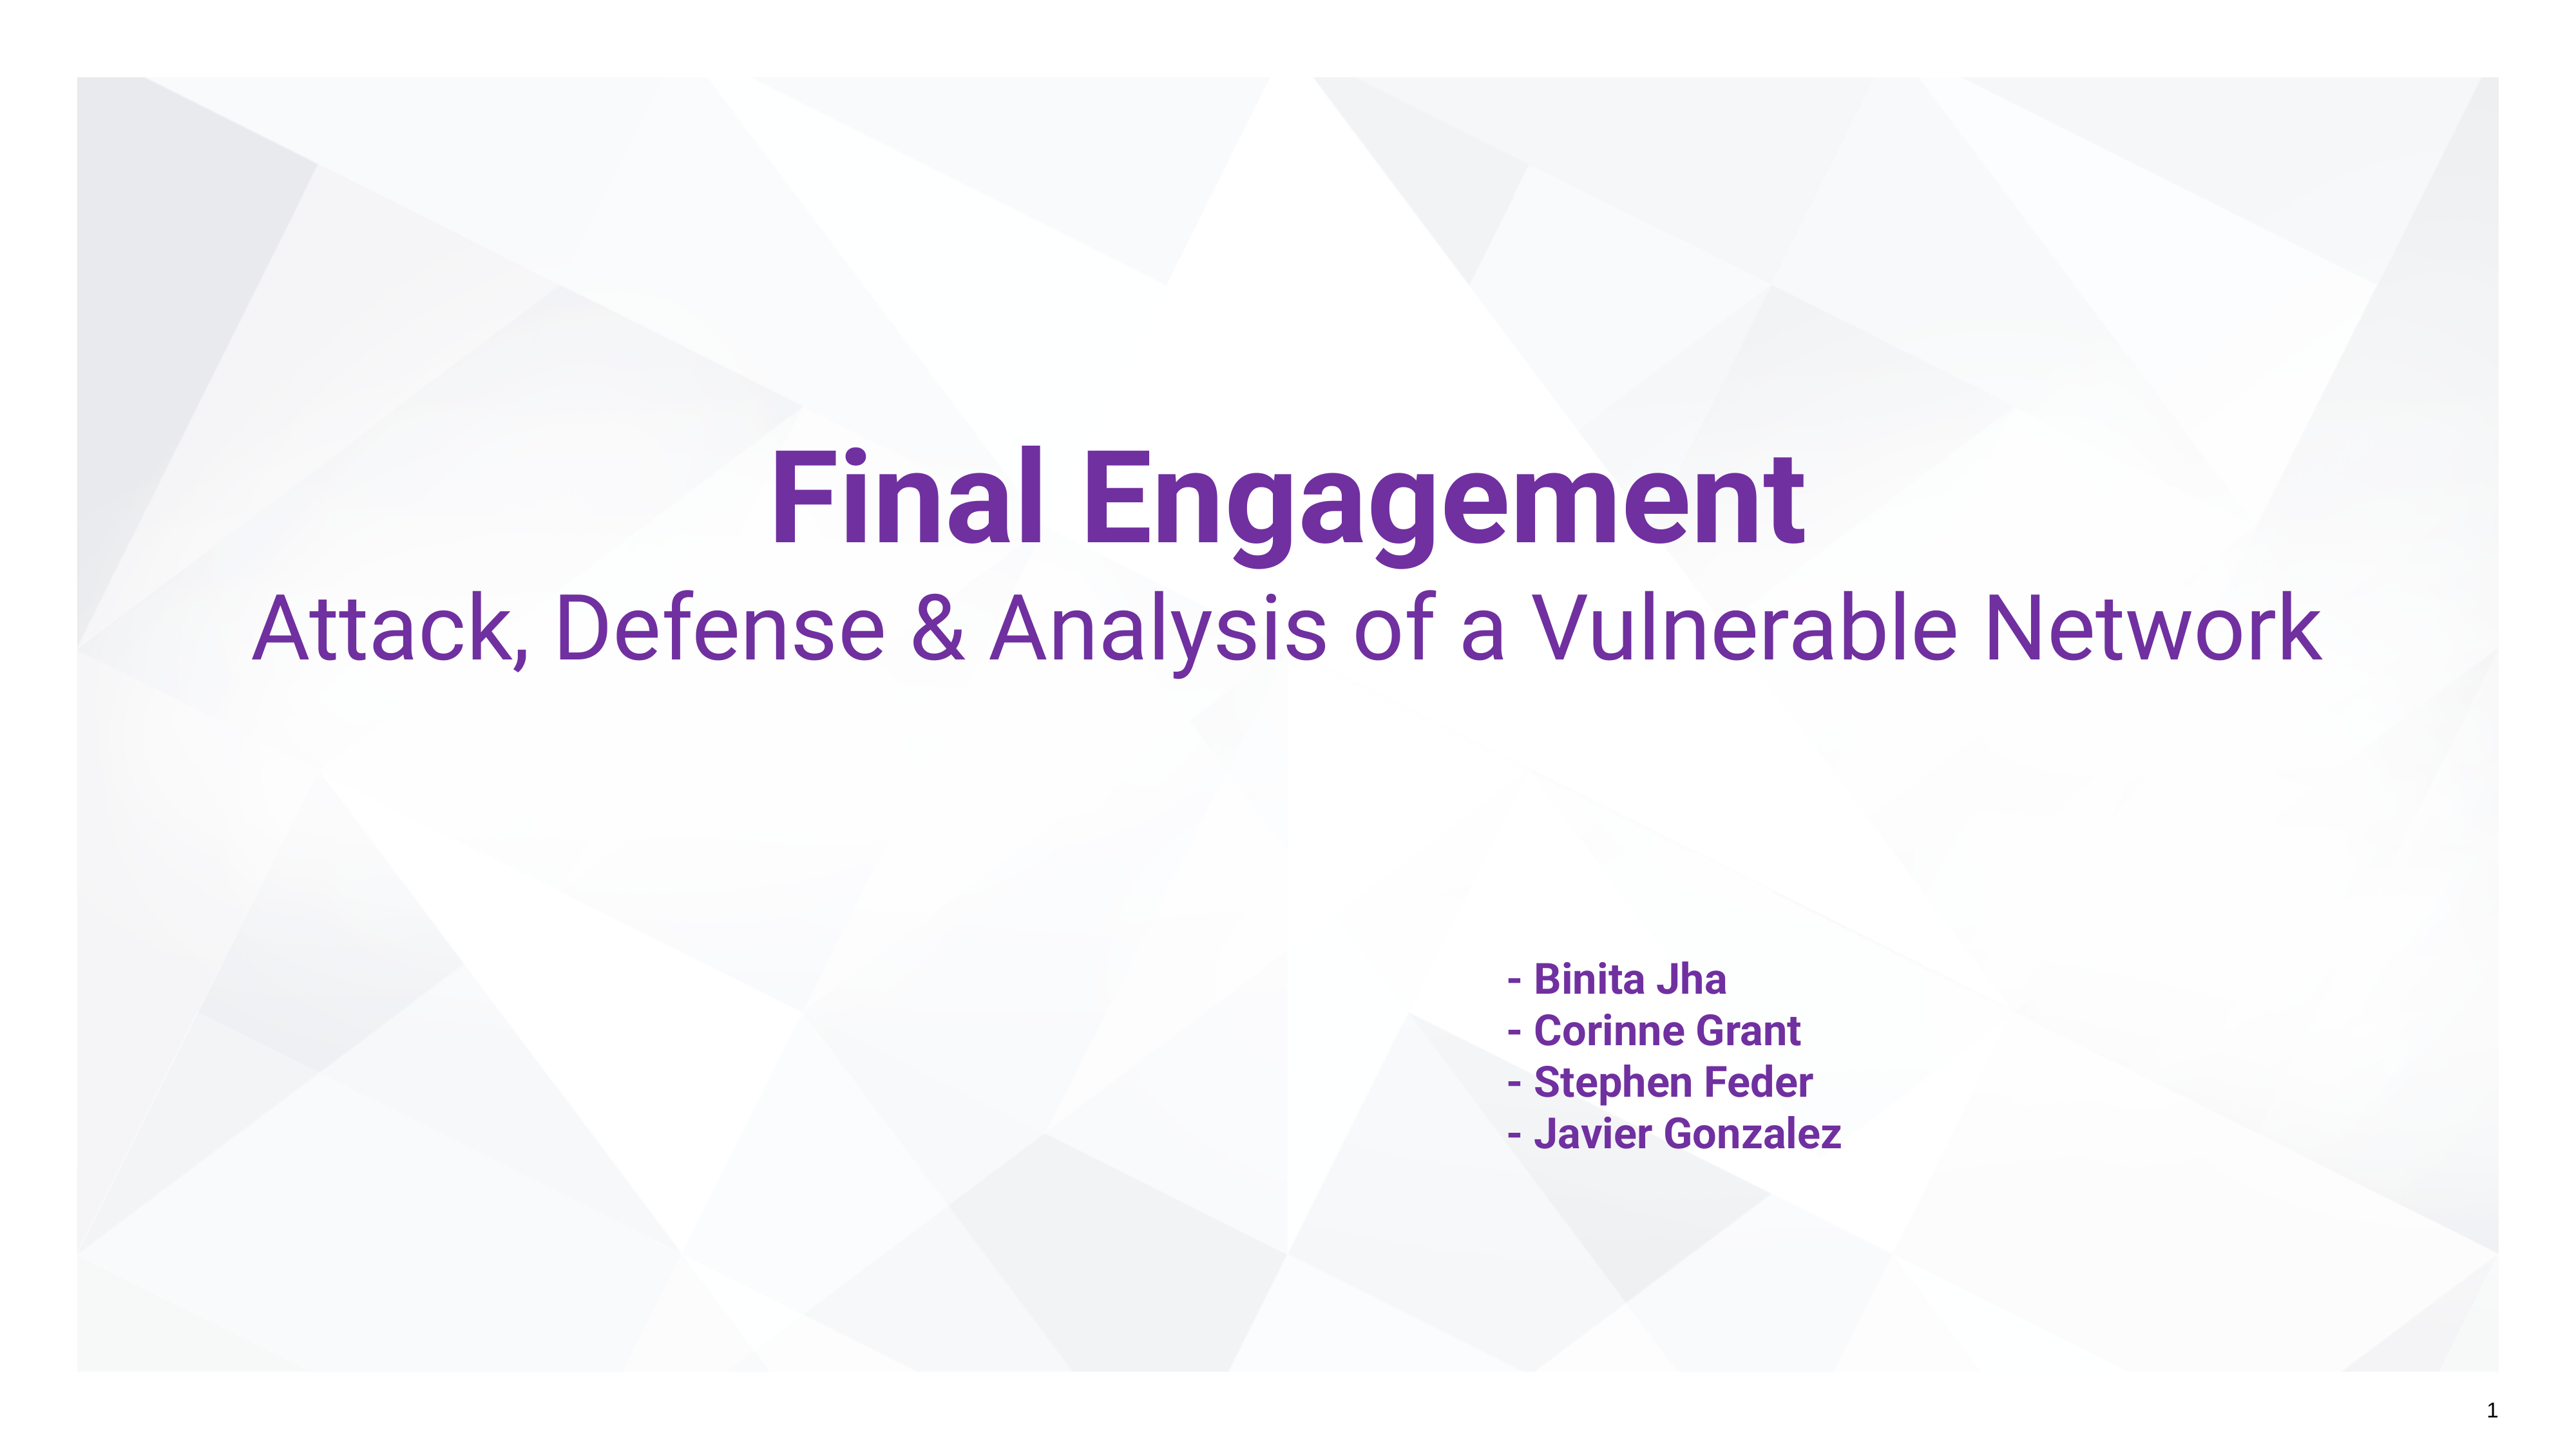

# Final Engagement
Attack, Defense & Analysis of a Vulnerable Network

- Binita Jha
- Corinne Grant
- Stephen Feder
- Javier Gonzalez

1